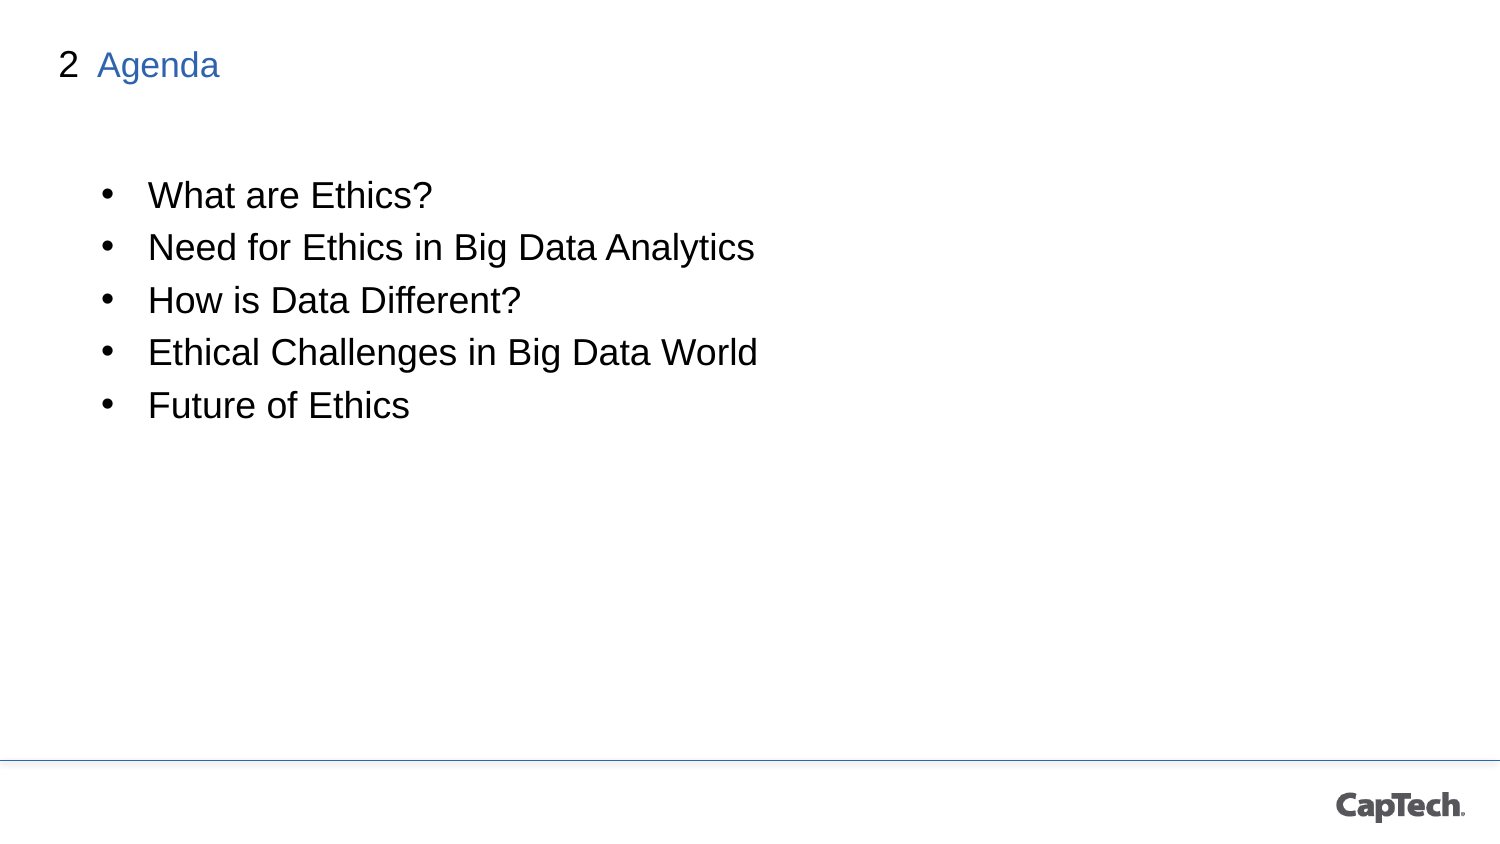

2
# Agenda
What are Ethics?
Need for Ethics in Big Data Analytics
How is Data Different?
Ethical Challenges in Big Data World
Future of Ethics